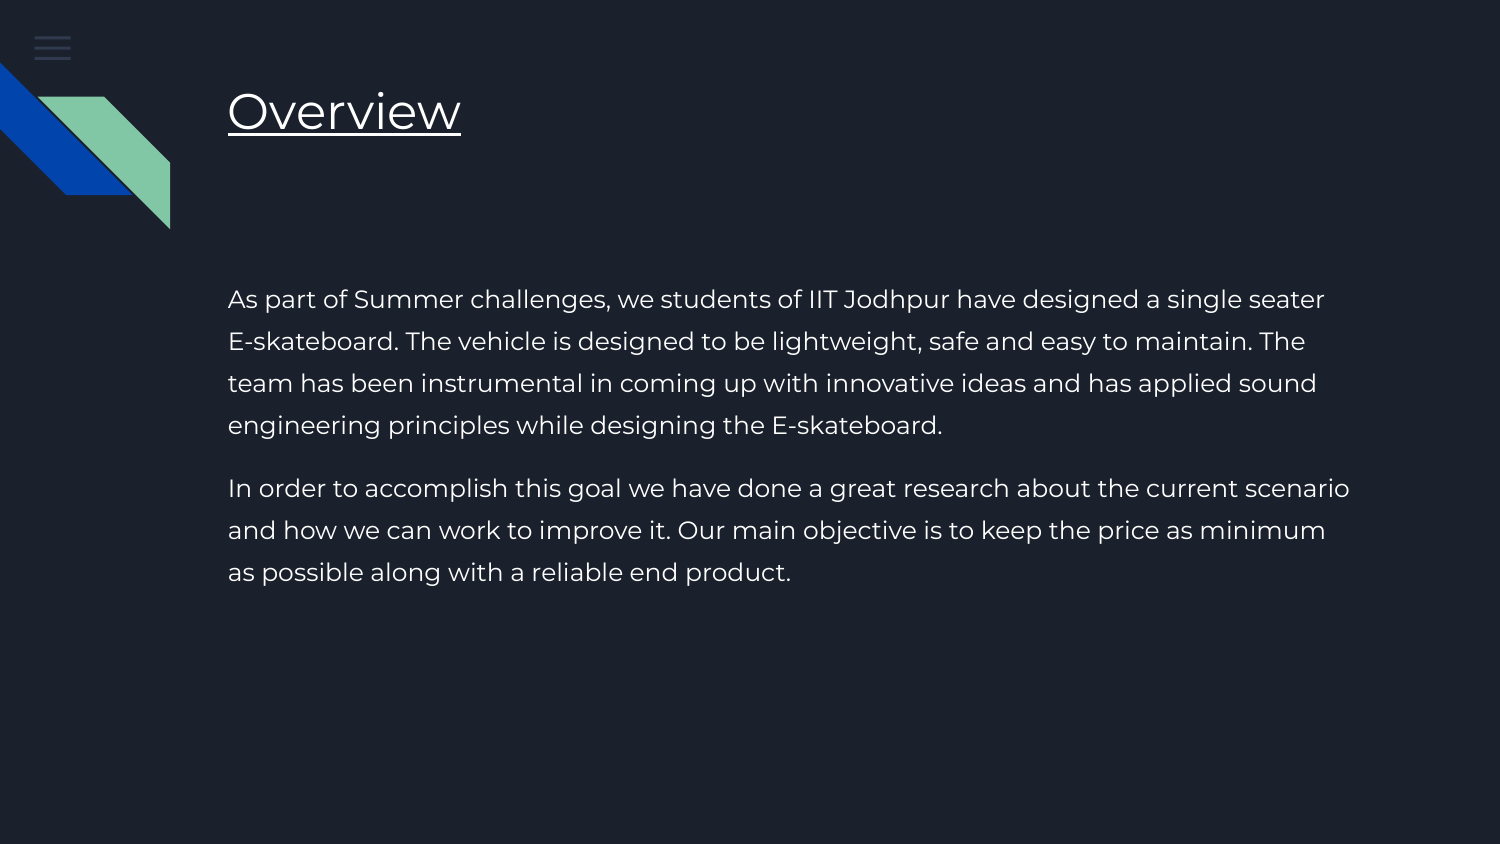

# Overview
As part of Summer challenges, we students of IIT Jodhpur have designed a single seater E-skateboard. The vehicle is designed to be lightweight, safe and easy to maintain. The team has been instrumental in coming up with innovative ideas and has applied sound engineering principles while designing the E-skateboard.
In order to accomplish this goal we have done a great research about the current scenario and how we can work to improve it. Our main objective is to keep the price as minimum as possible along with a reliable end product.